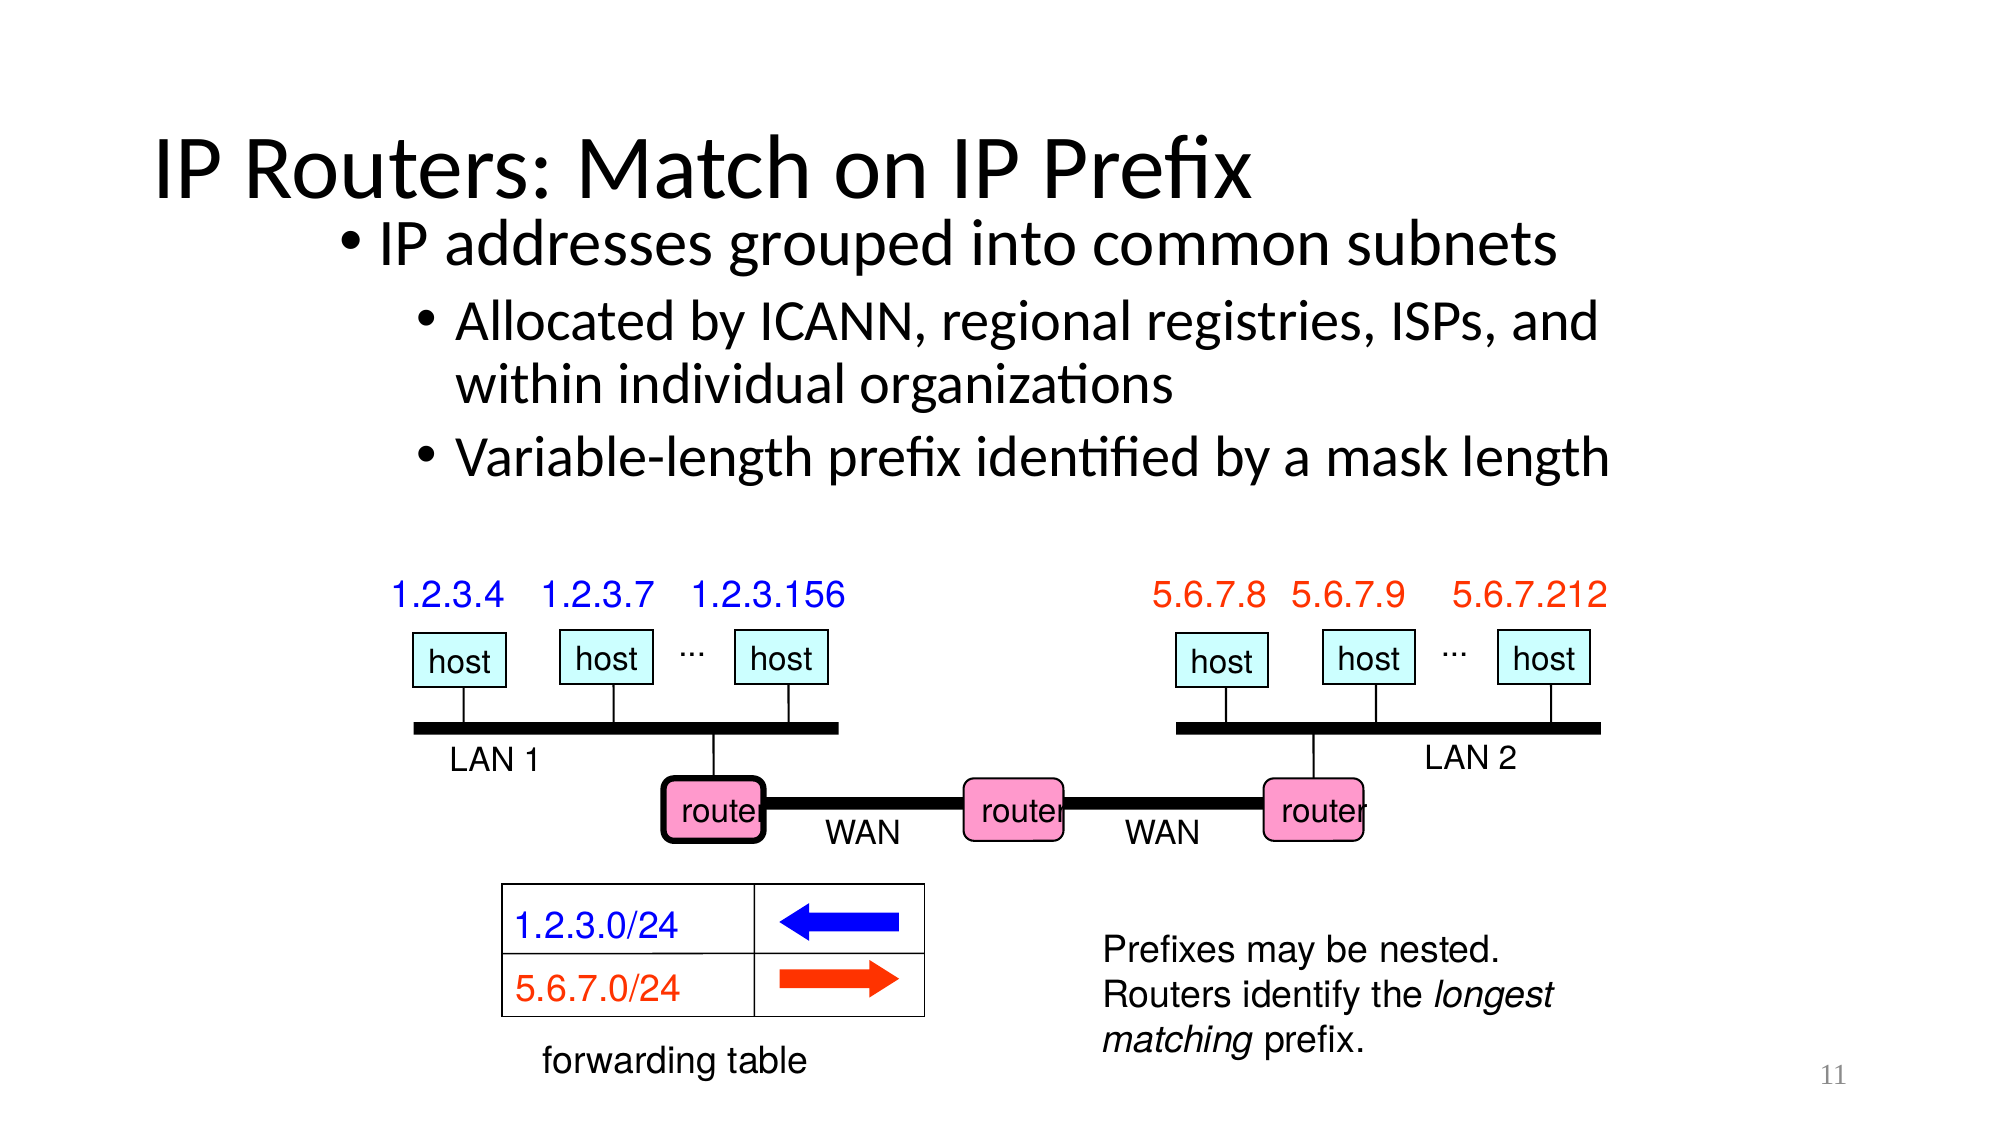

# IP Routers: Match on IP Prefix
IP addresses grouped into common subnets
Allocated by ICANN, regional registries, ISPs, and within individual organizations
Variable-length prefix identified by a mask length
1.2.3.4
1.2.3.7
1.2.3.156
5.6.7.8
5.6.7.9
5.6.7.212
...
...
host
host
host
host
host
host

LAN 2

LAN 1
router
router
router
WAN
WAN

1.2.3.0/24

Prefixes may be nested.  Routers identify the longest matching prefix.

5.6.7.0/24

forwarding table
11